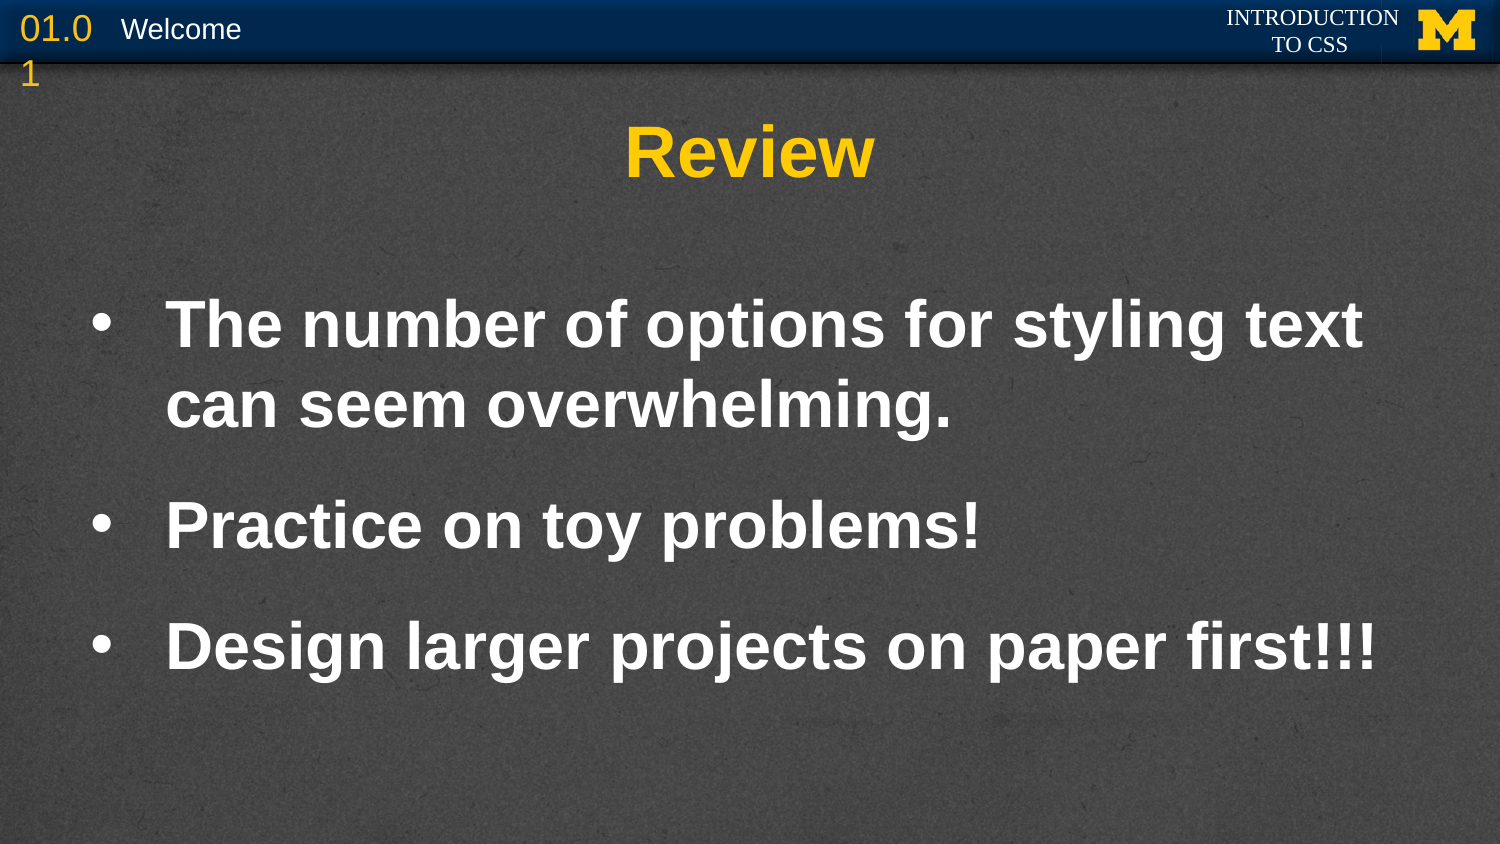

# Review
The number of options for styling text can seem overwhelming.
Practice on toy problems!
Design larger projects on paper first!!!